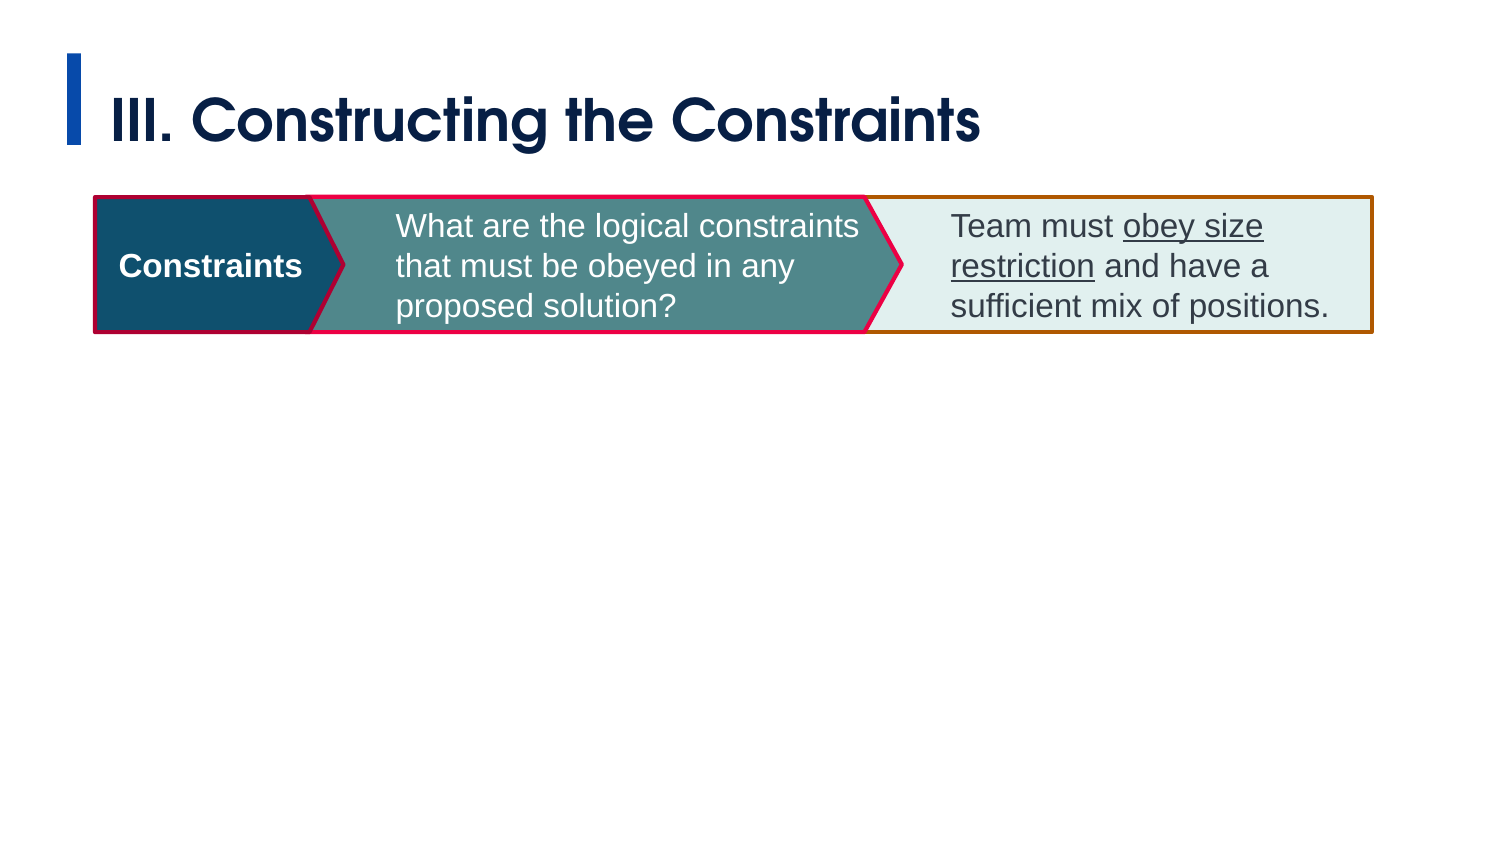

III. Constructing the Constraints

Team must obey size restriction and have a sufficient mix of positions.
What are the logical constraints that must be obeyed in any proposed solution?
Constraints